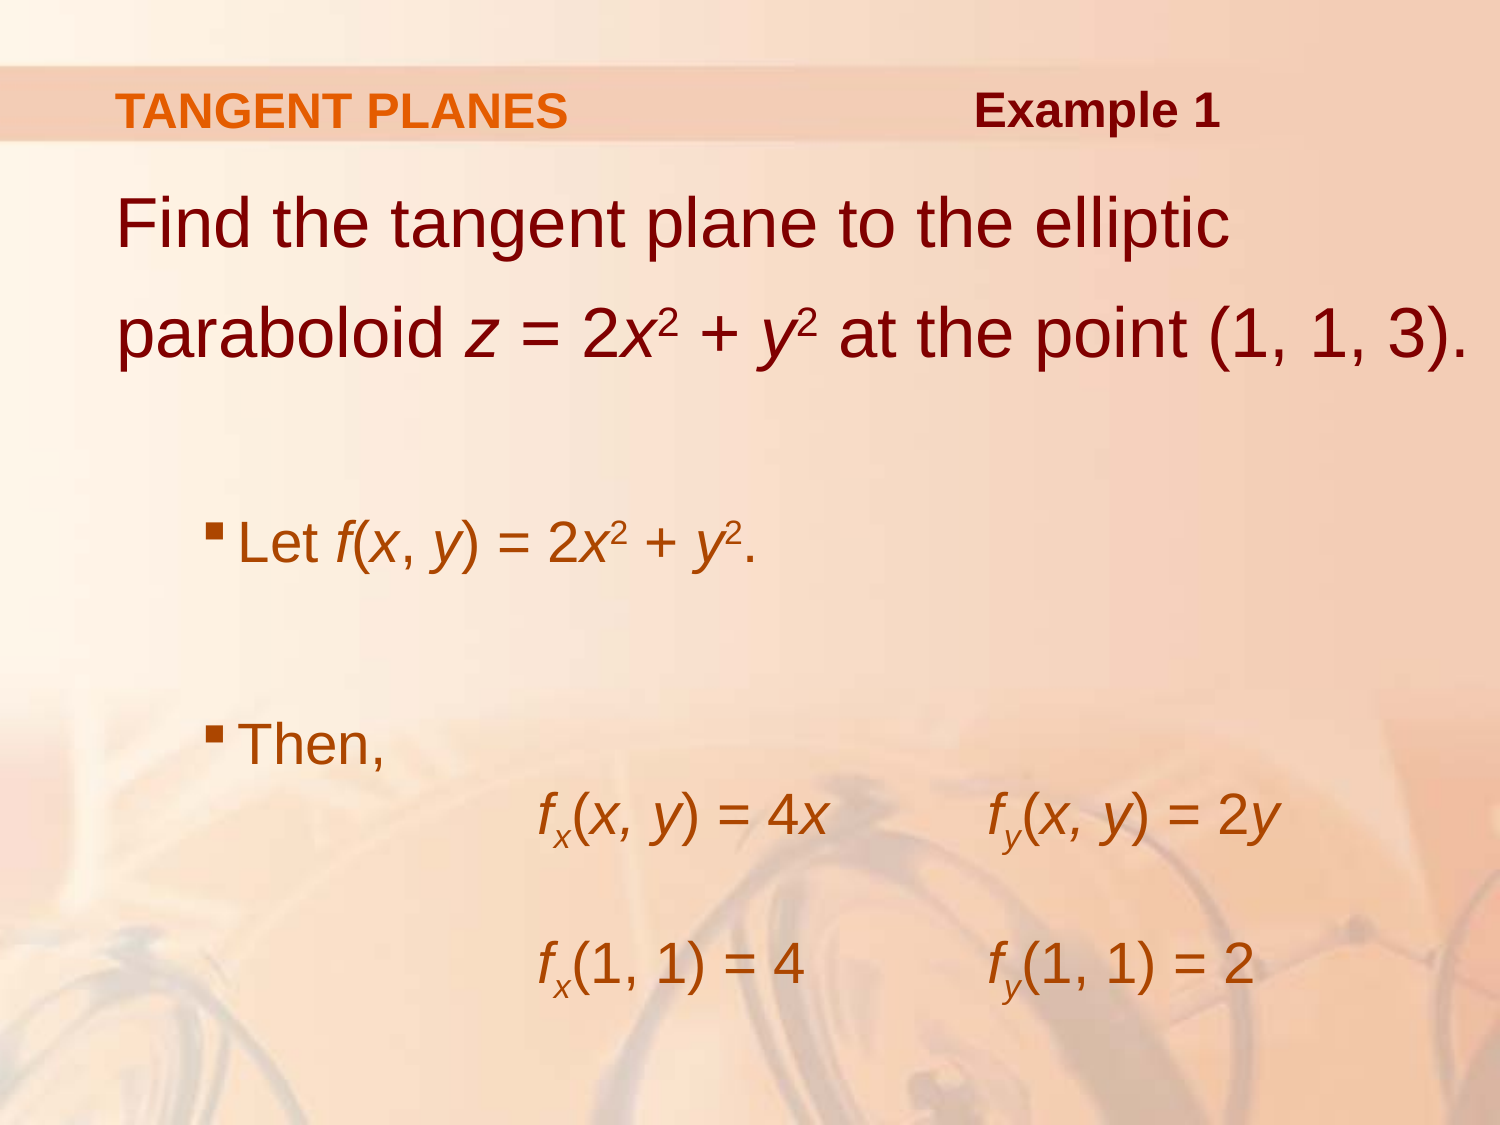

# TANGENT PLANES
Example 1
Find the tangent plane to the elliptic paraboloid z = 2x2 + y2 at the point (1, 1, 3).

Let f(x, y) = 2x2 + y2.

Then,
		fx(x, y) = 4x		fy(x, y) = 2y
		fx(1, 1) = 4       	fy(1, 1) = 2